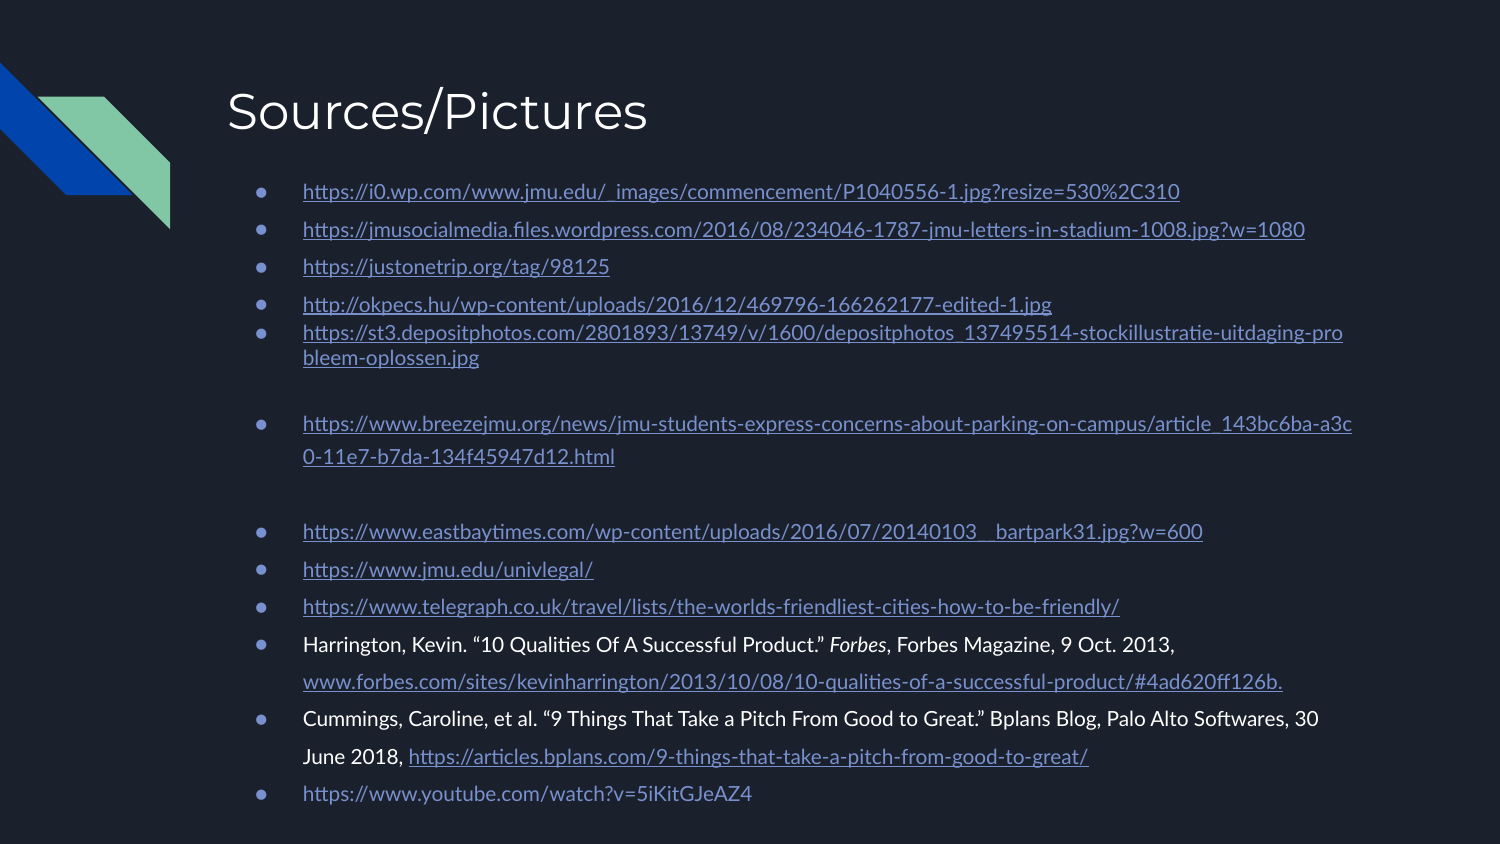

# Sources/Pictures
https://i0.wp.com/www.jmu.edu/_images/commencement/P1040556-1.jpg?resize=530%2C310
https://jmusocialmedia.files.wordpress.com/2016/08/234046-1787-jmu-letters-in-stadium-1008.jpg?w=1080
https://justonetrip.org/tag/98125
http://okpecs.hu/wp-content/uploads/2016/12/469796-166262177-edited-1.jpg
https://st3.depositphotos.com/2801893/13749/v/1600/depositphotos_137495514-stockillustratie-uitdaging-probleem-oplossen.jpg
https://www.breezejmu.org/news/jmu-students-express-concerns-about-parking-on-campus/article_143bc6ba-a3c0-11e7-b7da-134f45947d12.html
https://www.eastbaytimes.com/wp-content/uploads/2016/07/20140103__bartpark31.jpg?w=600
https://www.jmu.edu/univlegal/
https://www.telegraph.co.uk/travel/lists/the-worlds-friendliest-cities-how-to-be-friendly/
Harrington, Kevin. “10 Qualities Of A Successful Product.” Forbes, Forbes Magazine, 9 Oct. 2013, www.forbes.com/sites/kevinharrington/2013/10/08/10-qualities-of-a-successful-product/#4ad620ff126b.
Cummings, Caroline, et al. “9 Things That Take a Pitch From Good to Great.” Bplans Blog, Palo Alto Softwares, 30 June 2018, https://articles.bplans.com/9-things-that-take-a-pitch-from-good-to-great/
https://www.youtube.com/watch?v=5iKitGJeAZ4